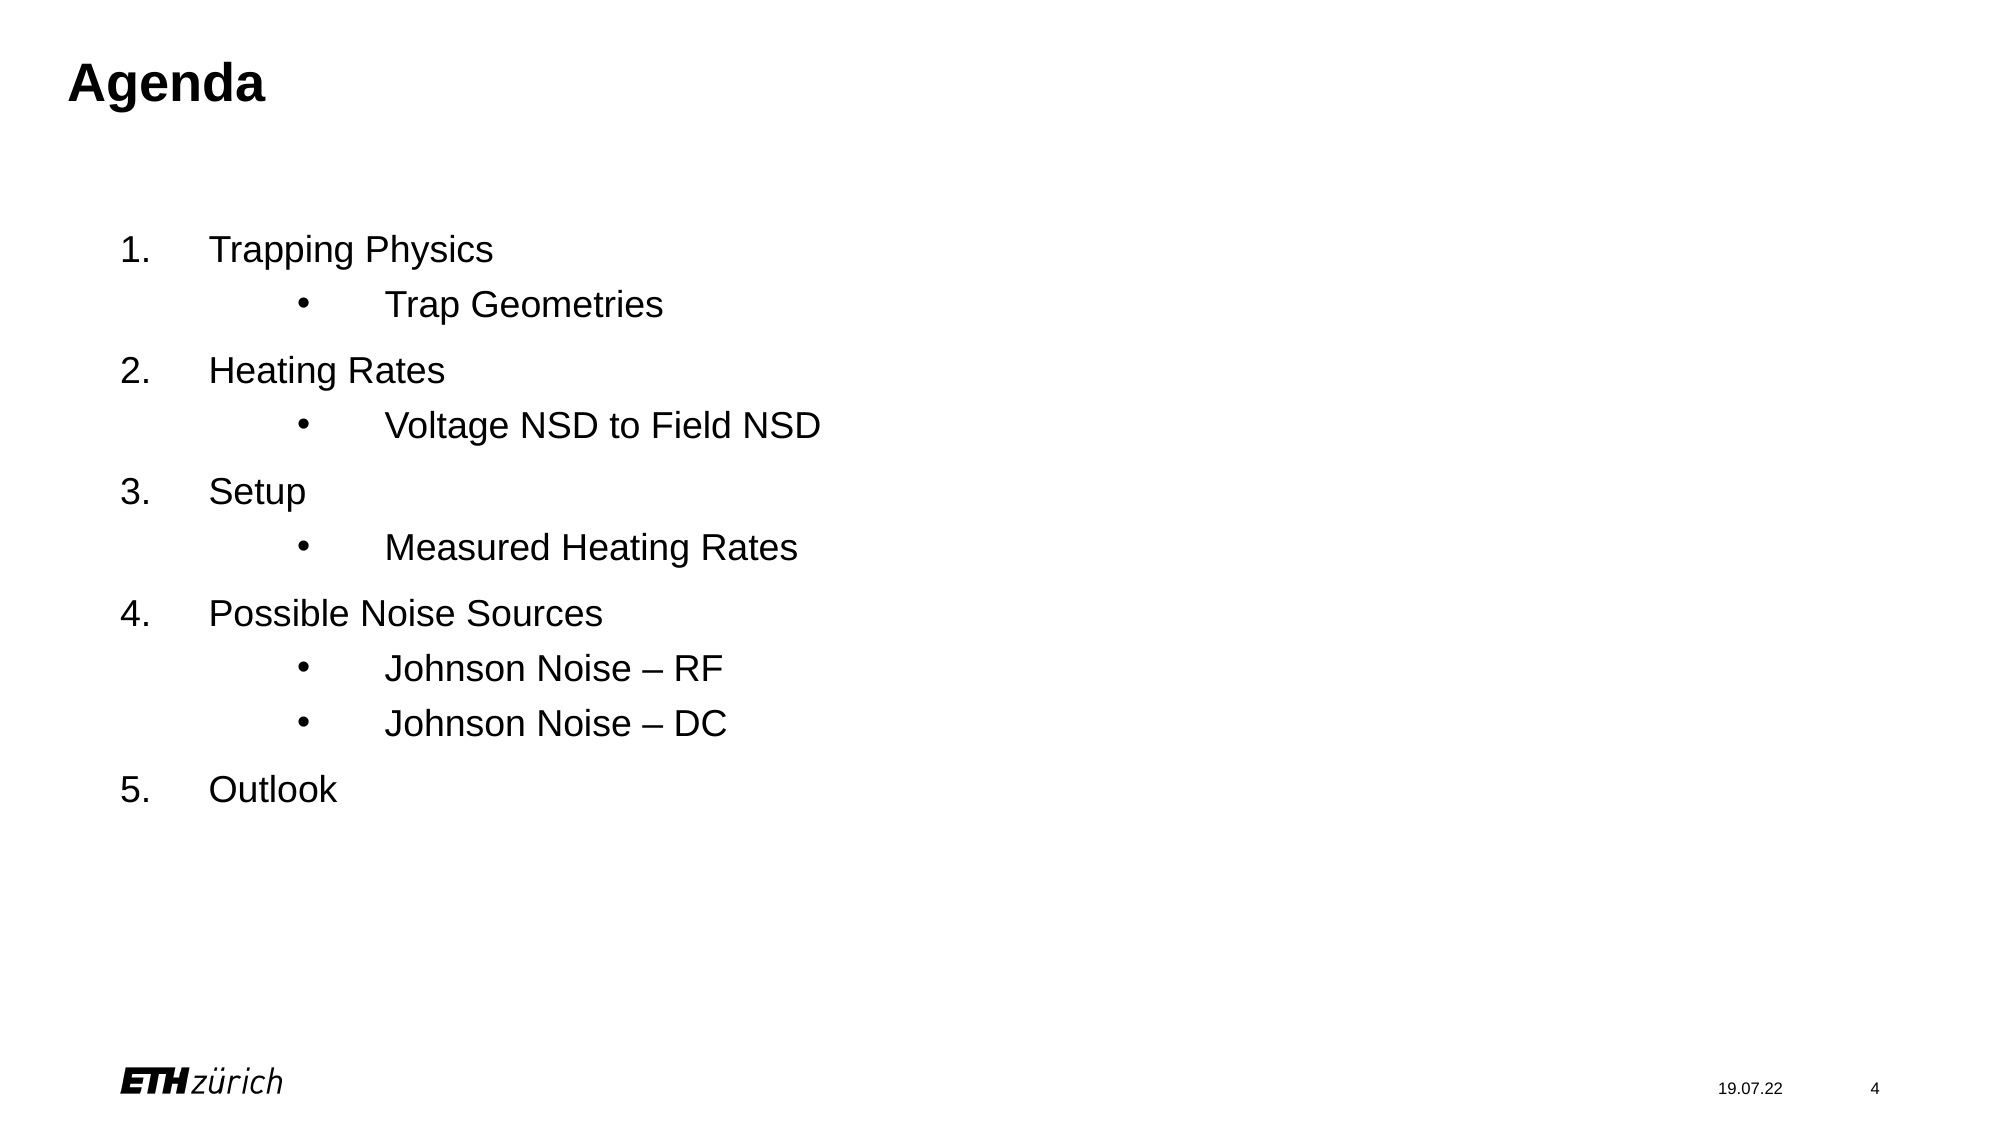

Agenda
Trapping Physics
Trap Geometries
Heating Rates
Voltage NSD to Field NSD
Setup
Measured Heating Rates
Possible Noise Sources
Johnson Noise – RF
Johnson Noise – DC
Outlook

19.07.22
4